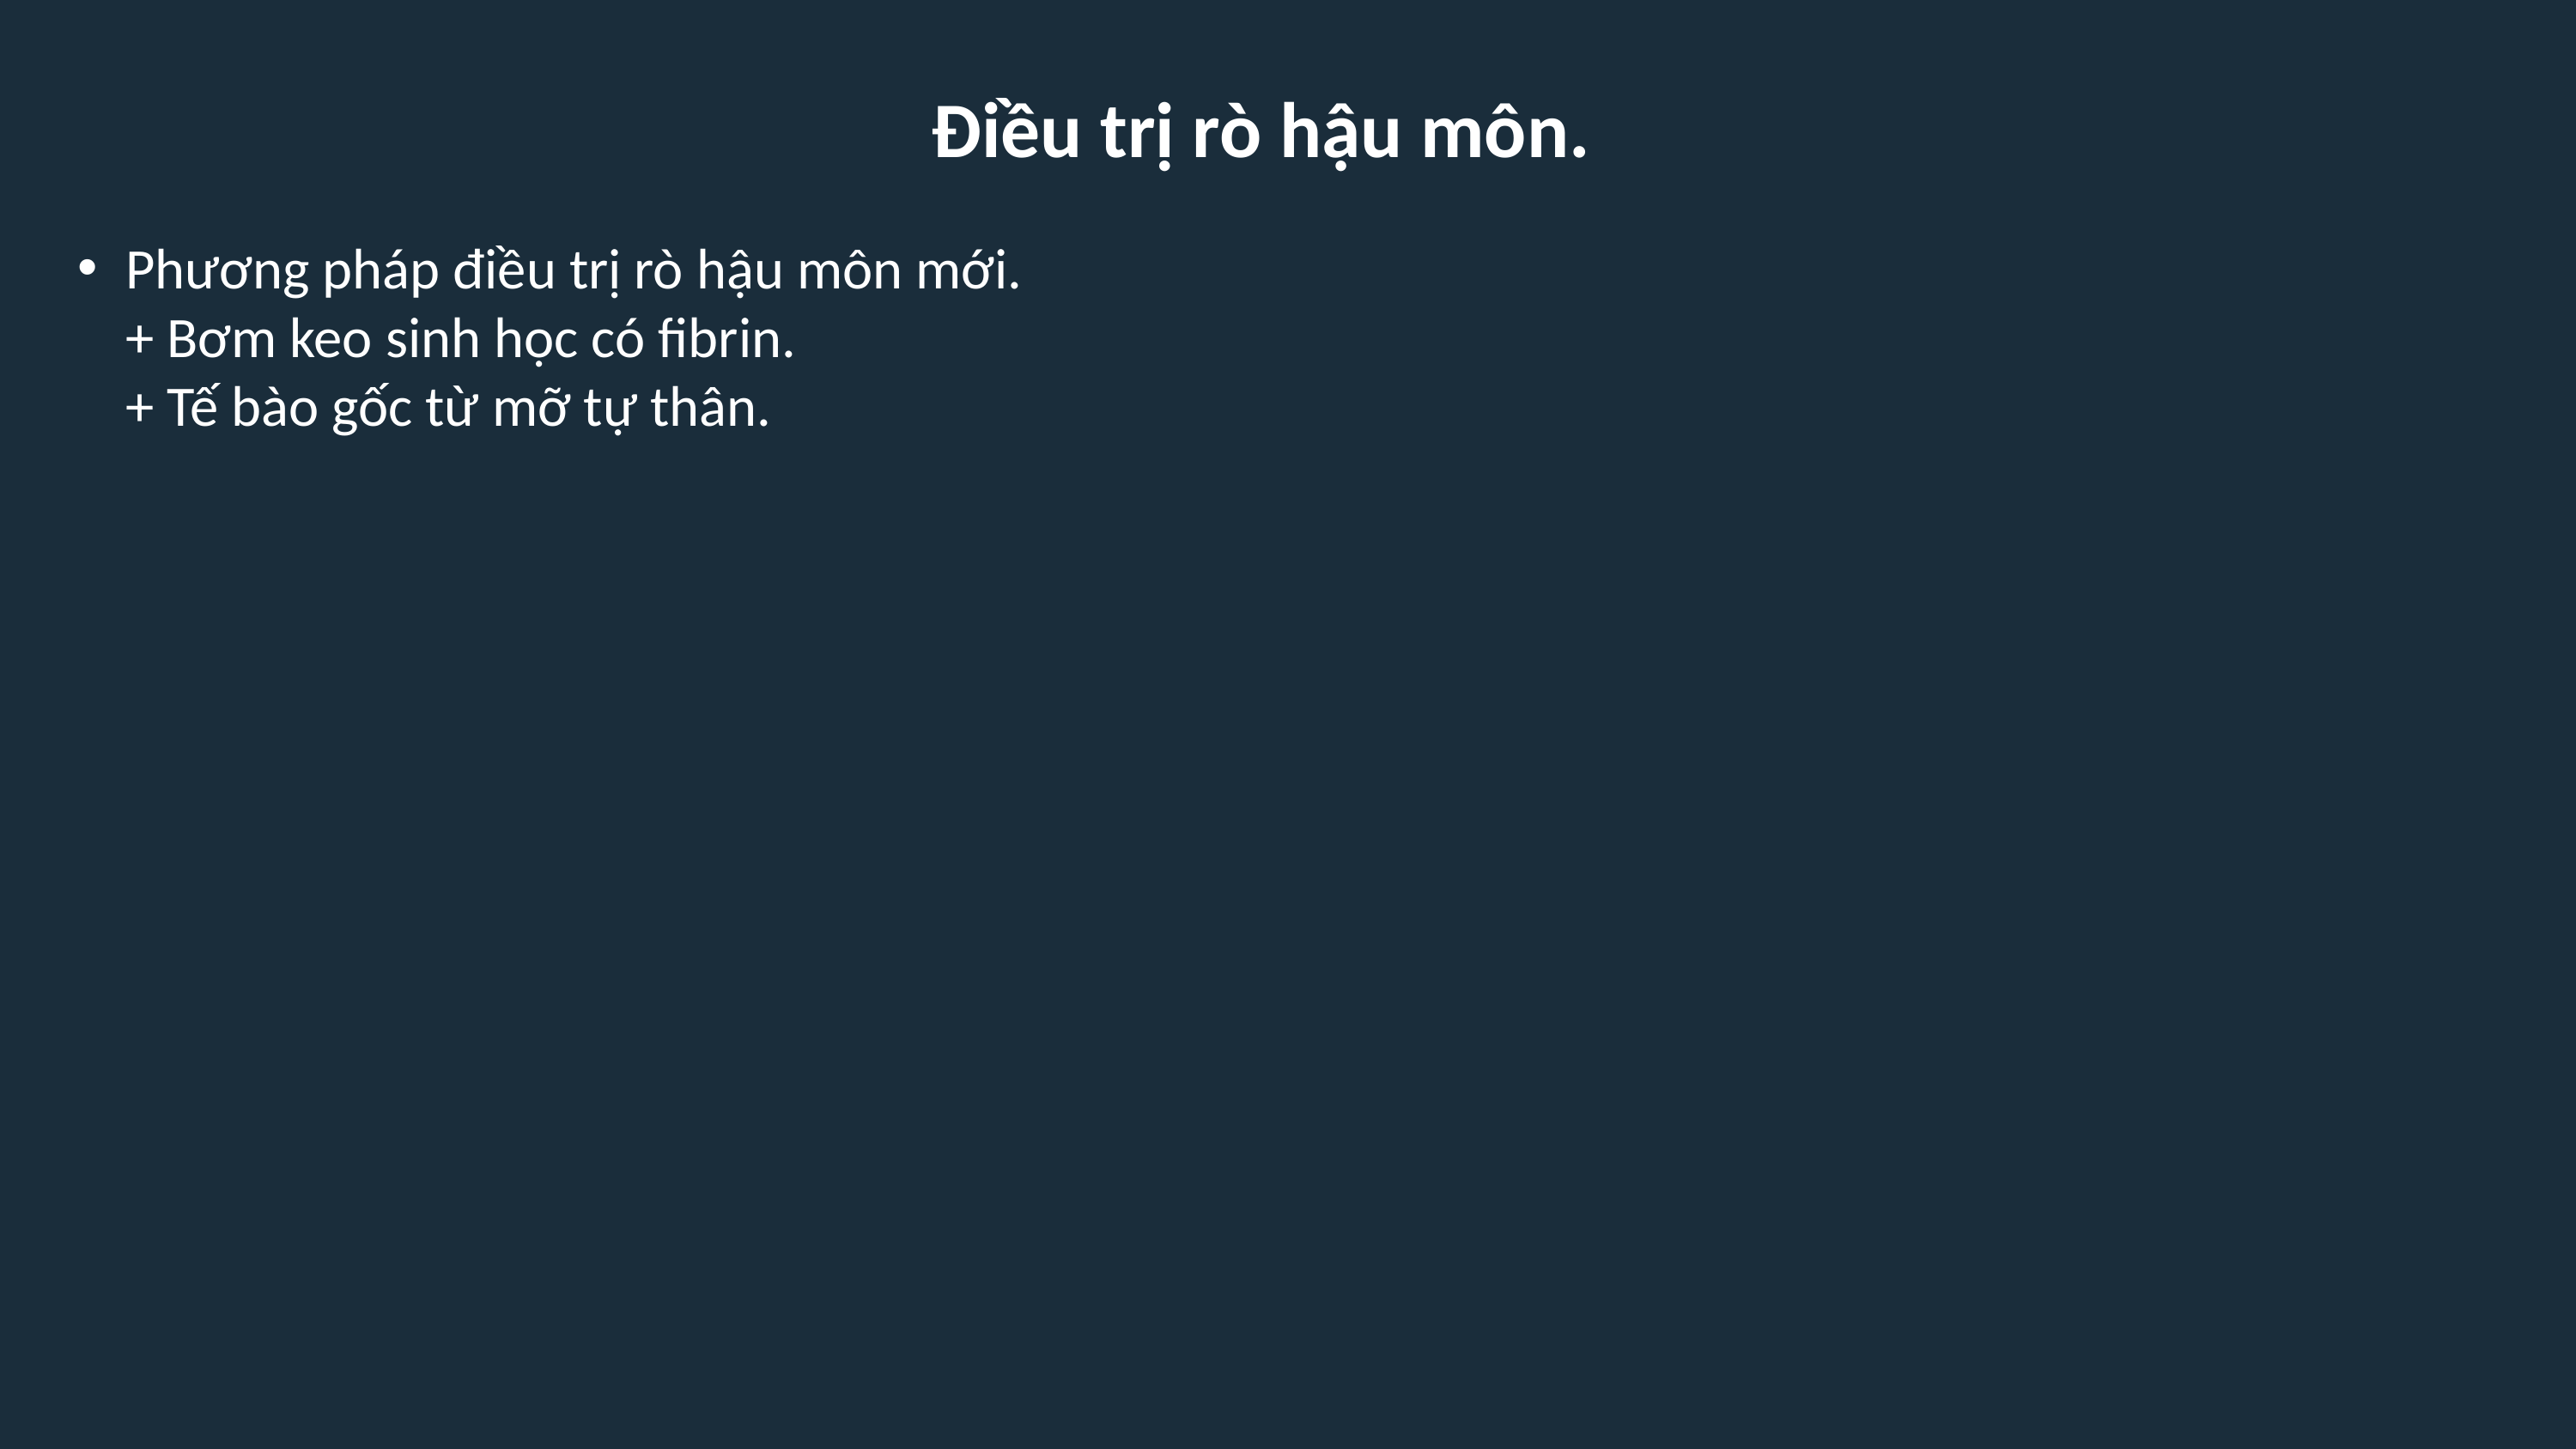

# Điều trị rò hậu môn.
Phương pháp điều trị rò hậu môn mới.
+ Bơm keo sinh học có fibrin.
+ Tế bào gốc từ mỡ tự thân.